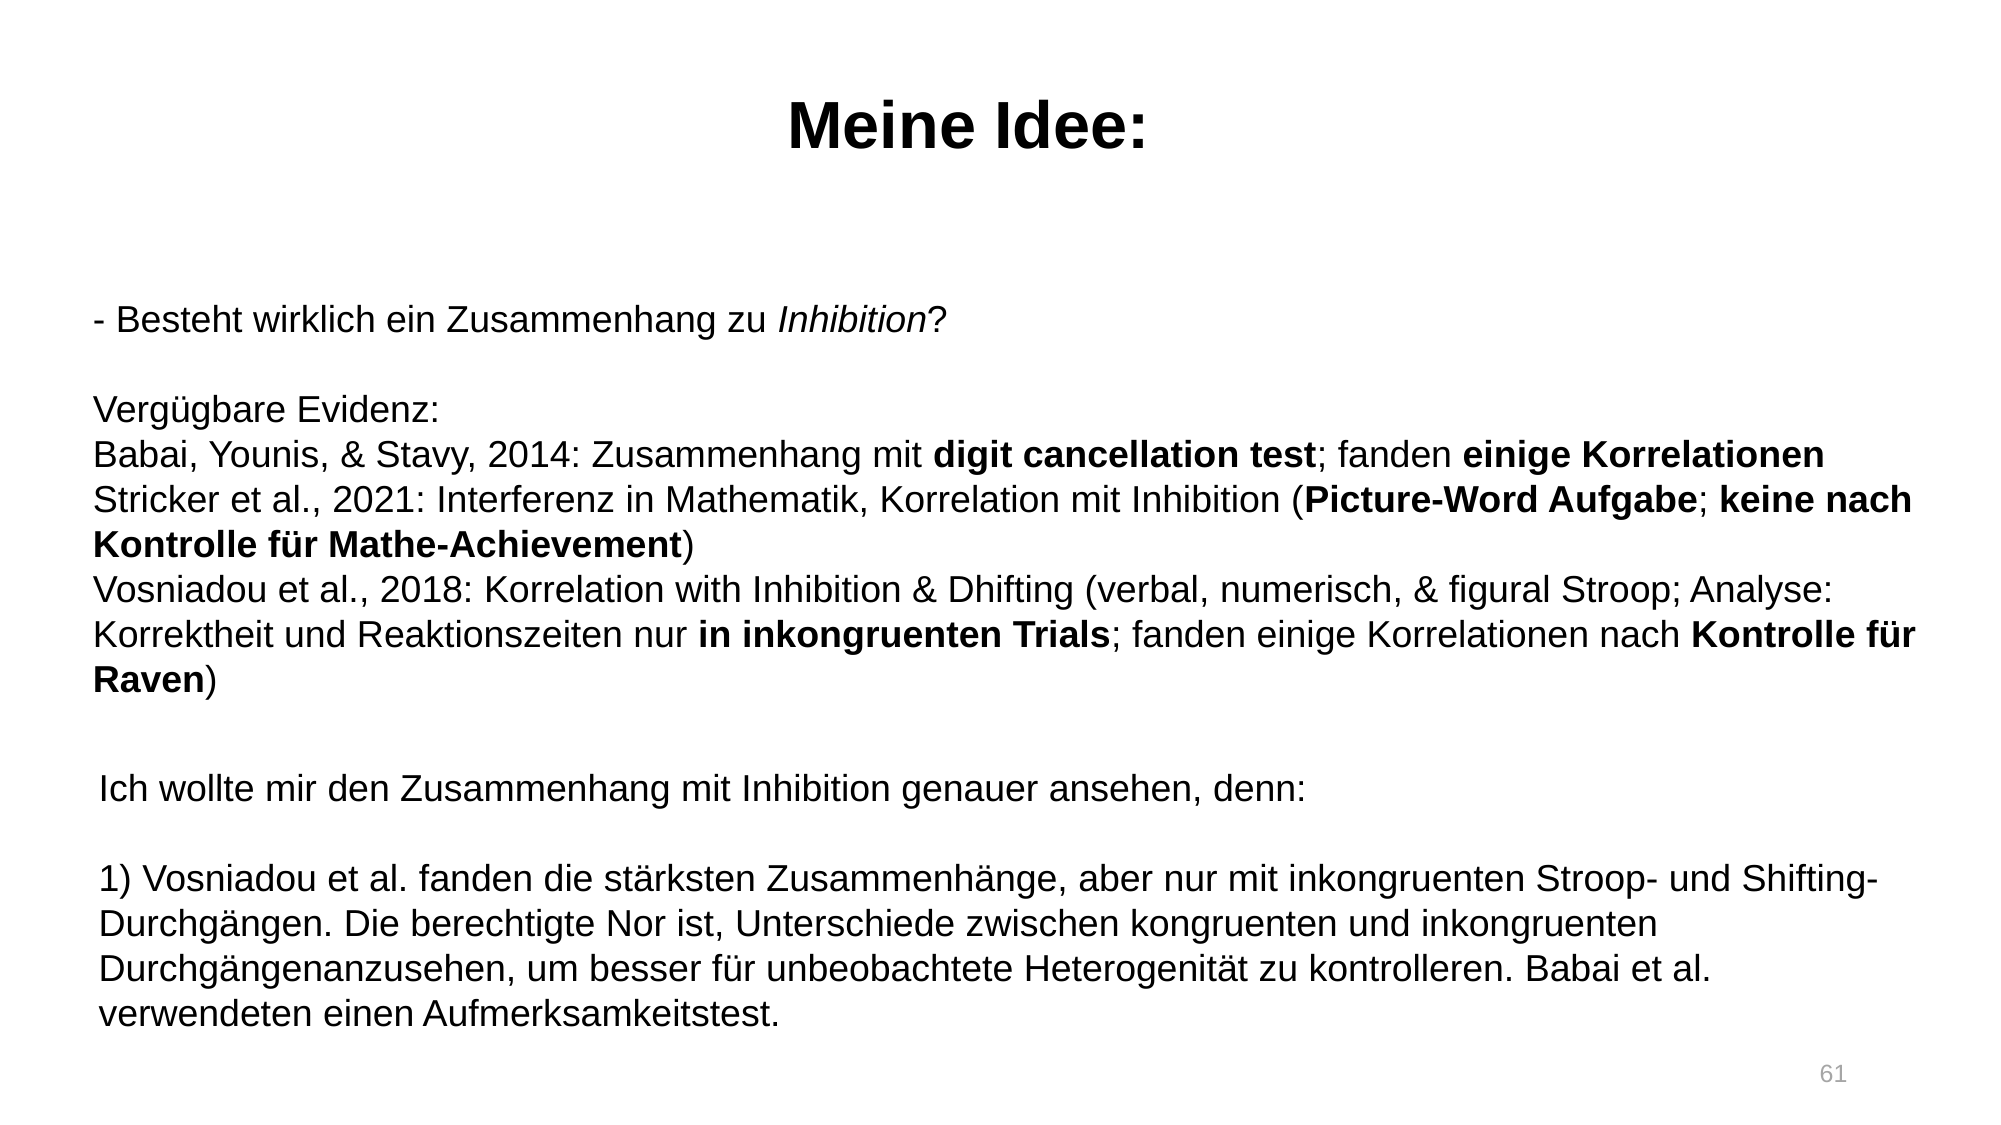

Meine Idee:
- Besteht wirklich ein Zusammenhang zu Inhibition?

Vergügbare Evidenz:
Babai, Younis, & Stavy, 2014: Zusammenhang mit digit cancellation test; fanden einige Korrelationen
Stricker et al., 2021: Interferenz in Mathematik, Korrelation mit Inhibition (Picture-Word Aufgabe; keine nach Kontrolle für Mathe-Achievement)
Vosniadou et al., 2018: Korrelation with Inhibition & Dhifting (verbal, numerisch, & figural Stroop; Analyse: Korrektheit und Reaktionszeiten nur in inkongruenten Trials; fanden einige Korrelationen nach Kontrolle für Raven)
Ich wollte mir den Zusammenhang mit Inhibition genauer ansehen, denn:

1) Vosniadou et al. fanden die stärksten Zusammenhänge, aber nur mit inkongruenten Stroop- und Shifting-Durchgängen. Die berechtigte Nor ist, Unterschiede zwischen kongruenten und inkongruenten Durchgängenanzusehen, um besser für unbeobachtete Heterogenität zu kontrolleren. Babai et al. verwendeten einen Aufmerksamkeitstest.
61